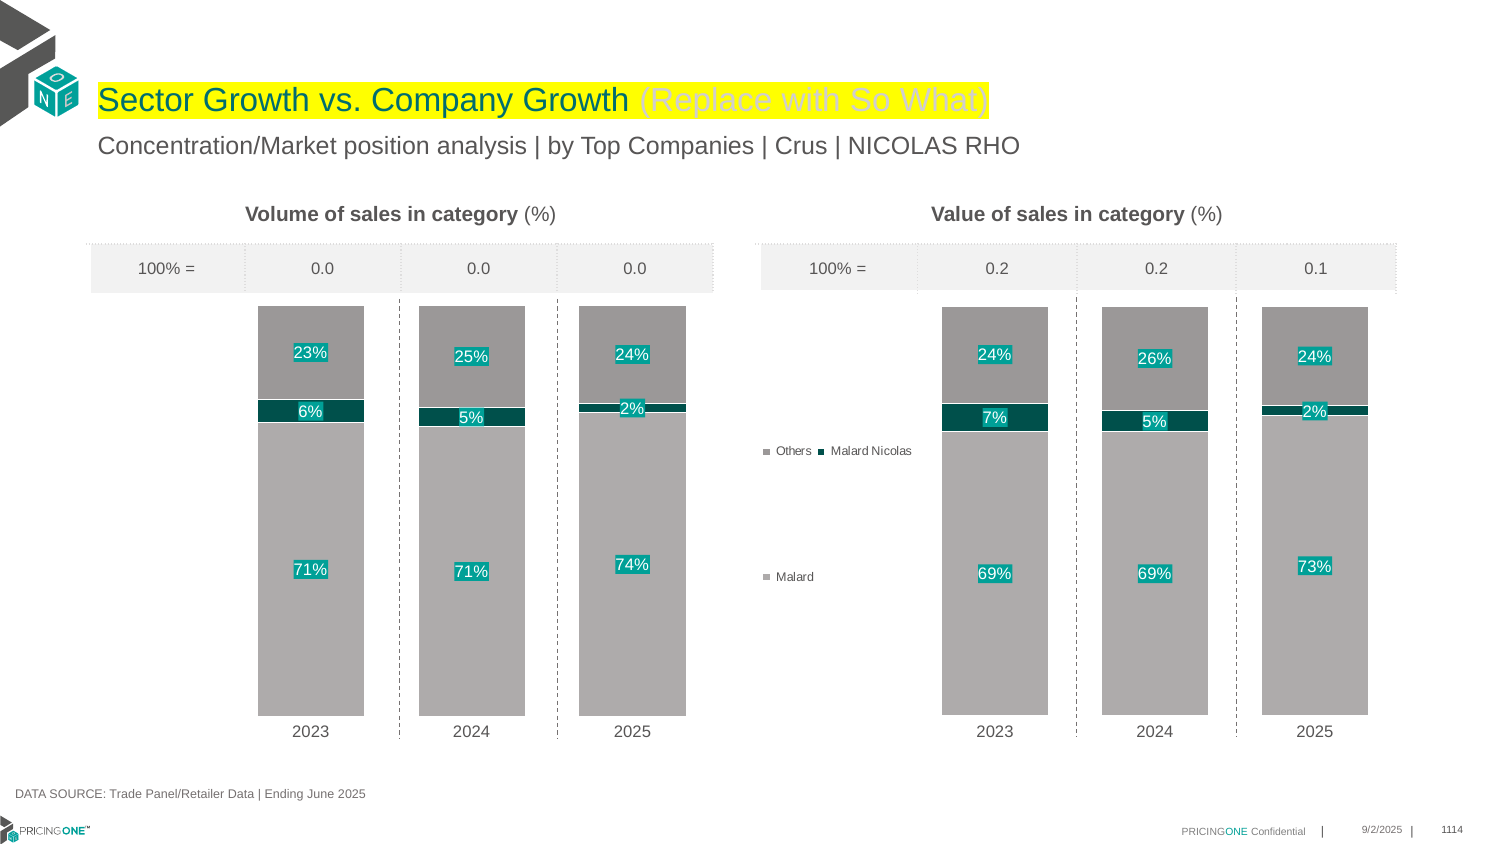

# Sector Growth vs. Company Growth (Replace with So What)
Concentration/Market position analysis | by Top Companies | Crus | NICOLAS RHO
| Volume of sales in category (%) |  |  |  |
| --- | --- | --- | --- |
| 100% = | 0.0 | 0.0 | 0.0 |
| Value of sales in category (%) |  |  |  |
| --- | --- | --- | --- |
| 100% = | 0.2 | 0.2 | 0.1 |

### Chart

| Category | Malard | Malard Nicolas | Others |
|---|---|---|---|
| 2023 | 0.7149532710280374 | 0.05566842746850874 | 0.2293783015034539 |
| 2024 | 0.705050505050505 | 0.046464646464646465 | 0.24848484848484848 |
| 2025 | 0.7395701643489254 | 0.021491782553729456 | 0.23893805309734512 |

### Chart

| Category | Malard | Malard Nicolas | Others |
|---|---|---|---|
| 2023 | 0.6930284739120817 | 0.07002601944611236 | 0.23694550664180597 |
| 2024 | 0.6933303956438261 | 0.05069402914607661 | 0.2559755752100973 |
| 2025 | 0.7319158988896763 | 0.02460036223324671 | 0.24348373887707694 |
DATA SOURCE: Trade Panel/Retailer Data | Ending June 2025

9/2/2025
1114